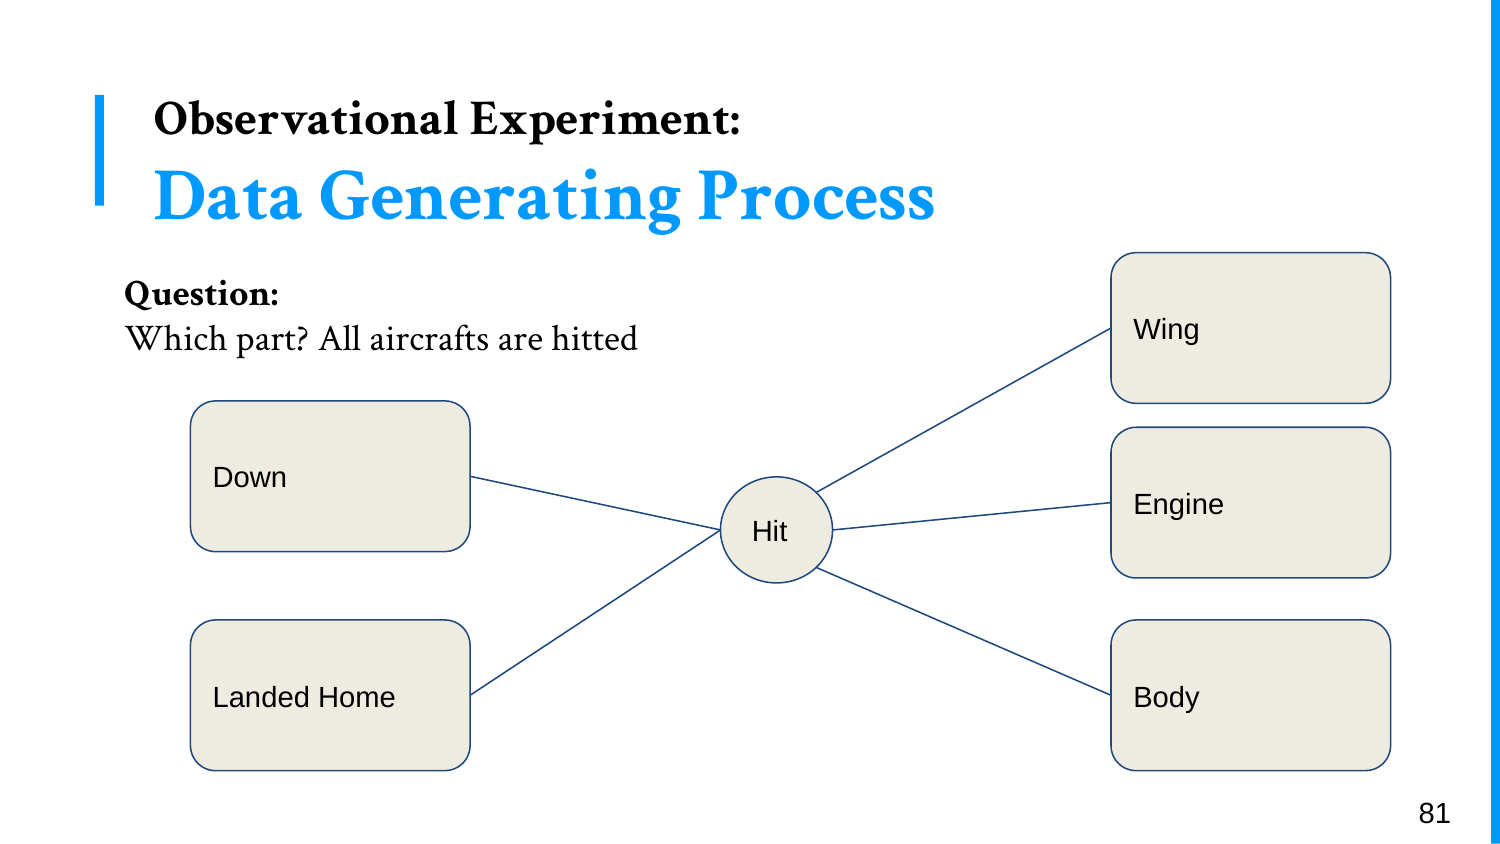

# Observational Experiment:
Data Generating Process

Question:
Which part? All aircrafts are hitted

Wing
Down
Engine
Hit
Landed Home
Body
81